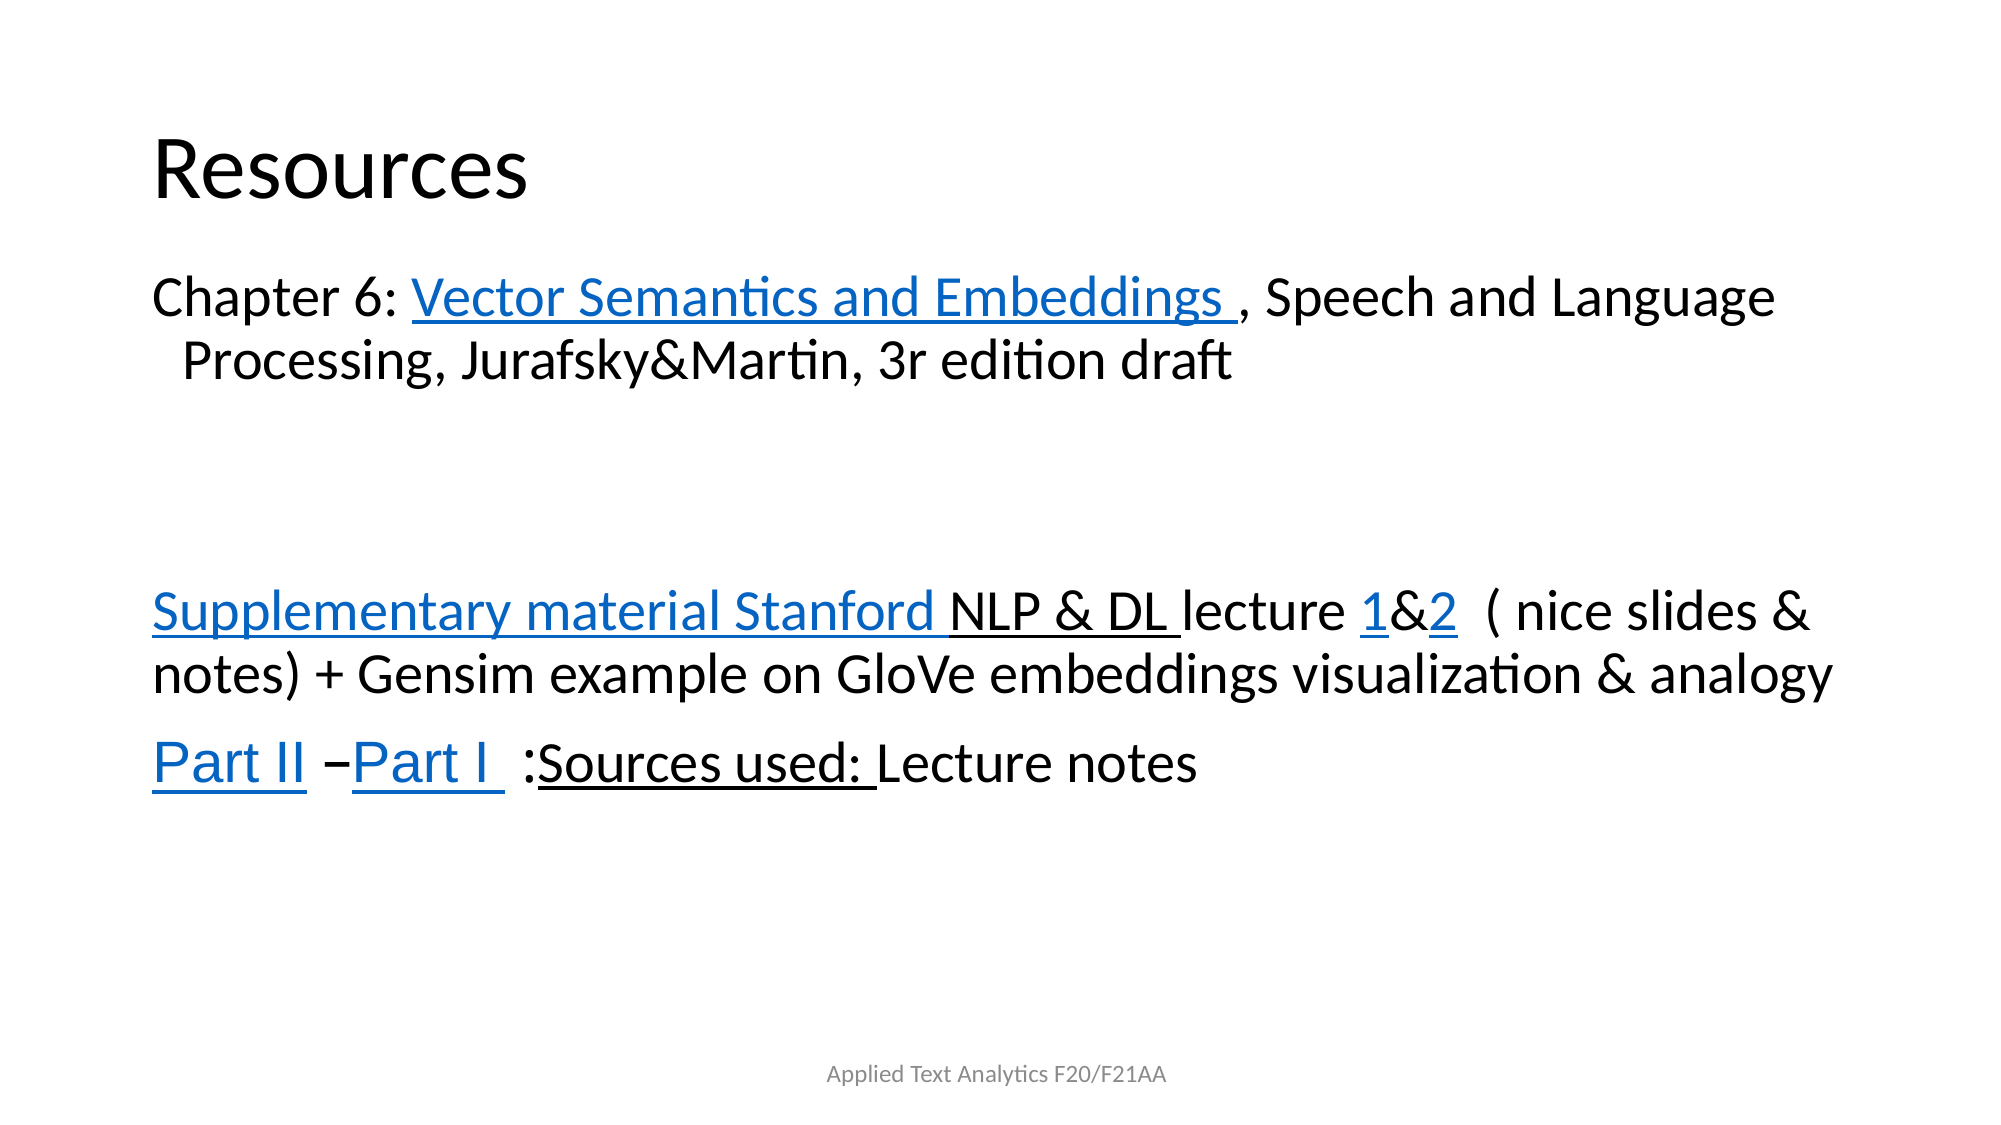

# Resources
Chapter 6: Vector Semantics and Embeddings , Speech and Language Processing, Jurafsky&Martin, 3r edition draft

Supplementary material Stanford NLP & DL lecture 1&2  ( nice slides & notes) + Gensim example on GloVe embeddings visualization & analogy
Sources used: Lecture notes: Part I – Part II

Applied Text Analytics F20/F21AA